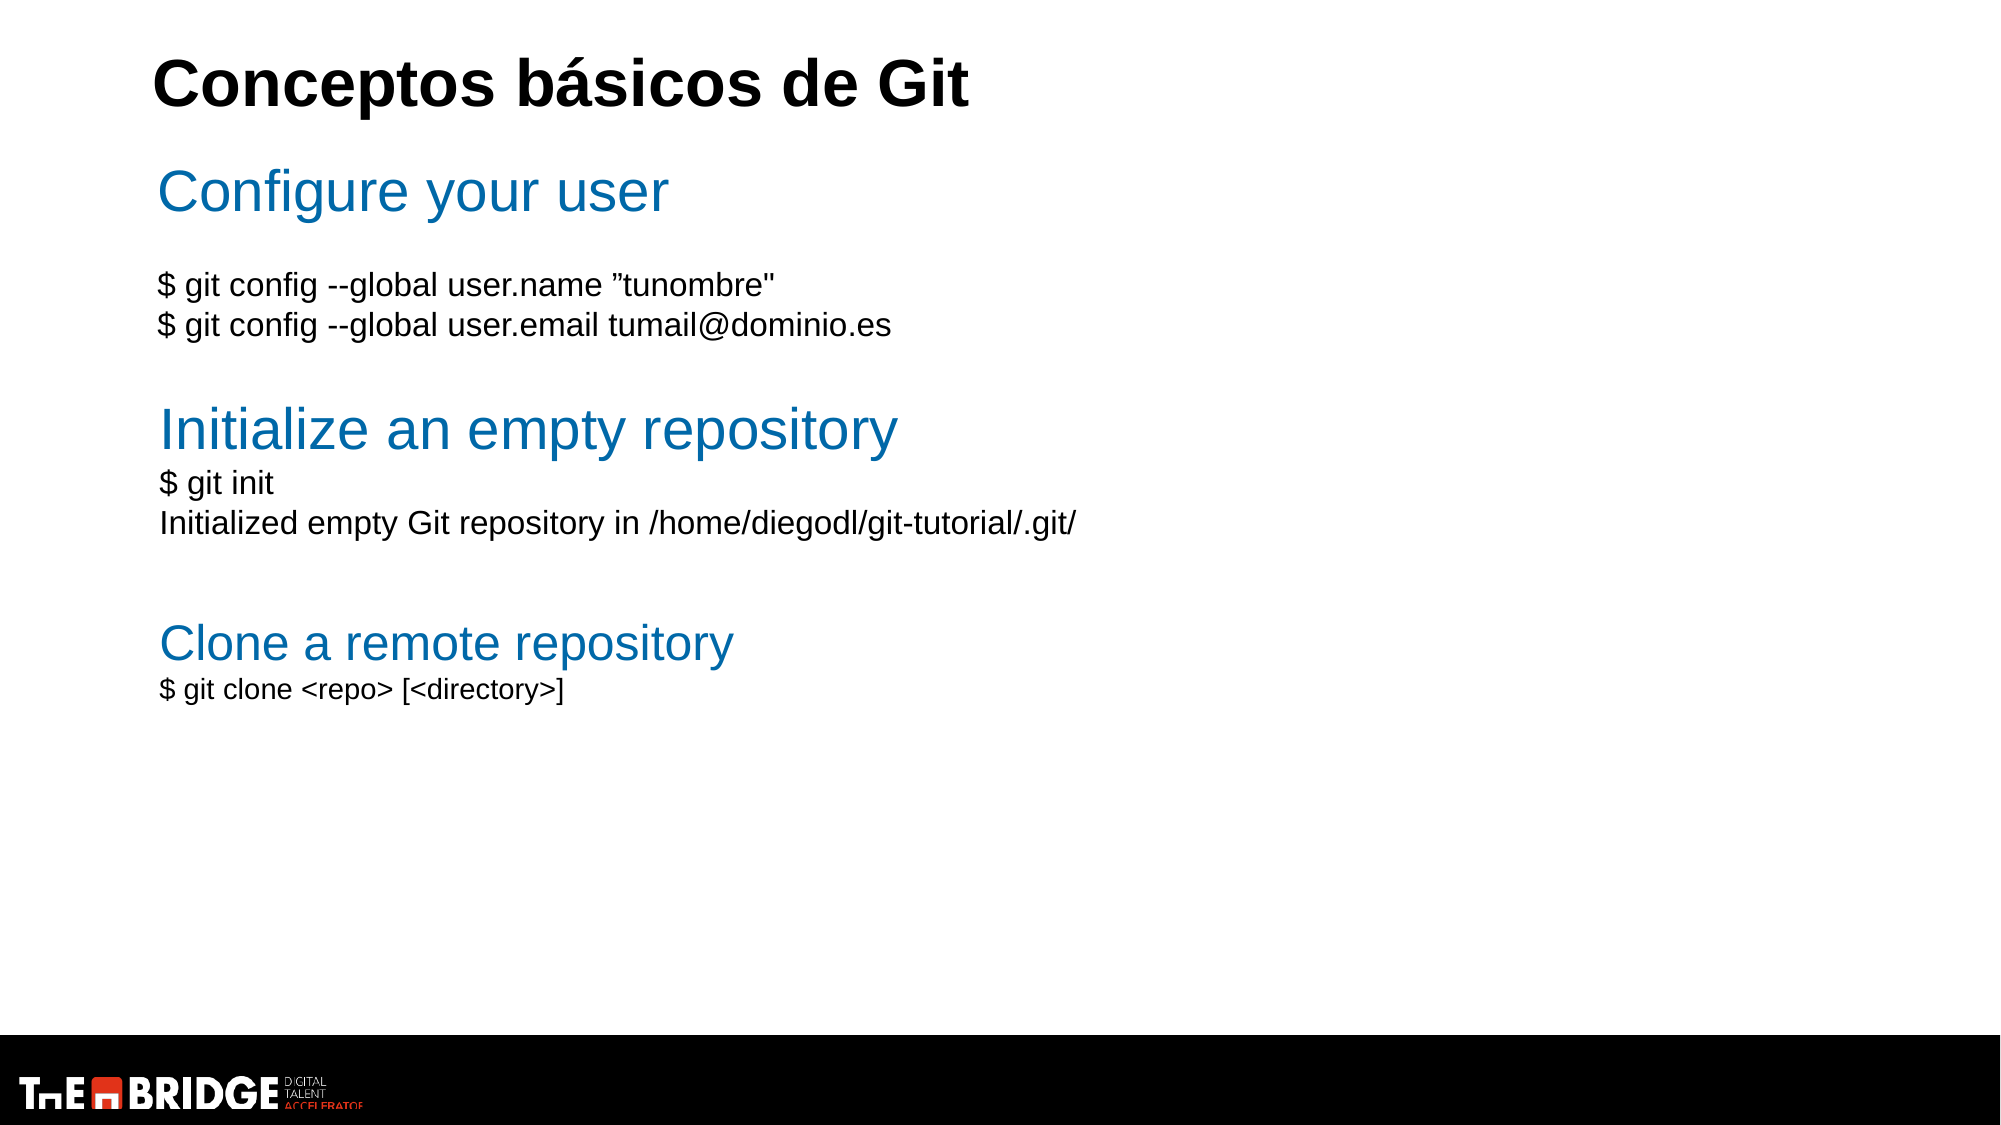

# Conceptos básicos de Git
Configure your user

$ git config --global user.name ”tunombre"
$ git config --global user.email tumail@dominio.es
Initialize an empty repository
$ git init
Initialized empty Git repository in /home/diegodl/git-tutorial/.git/

Clone a remote repository
$ git clone <repo> [<directory>]